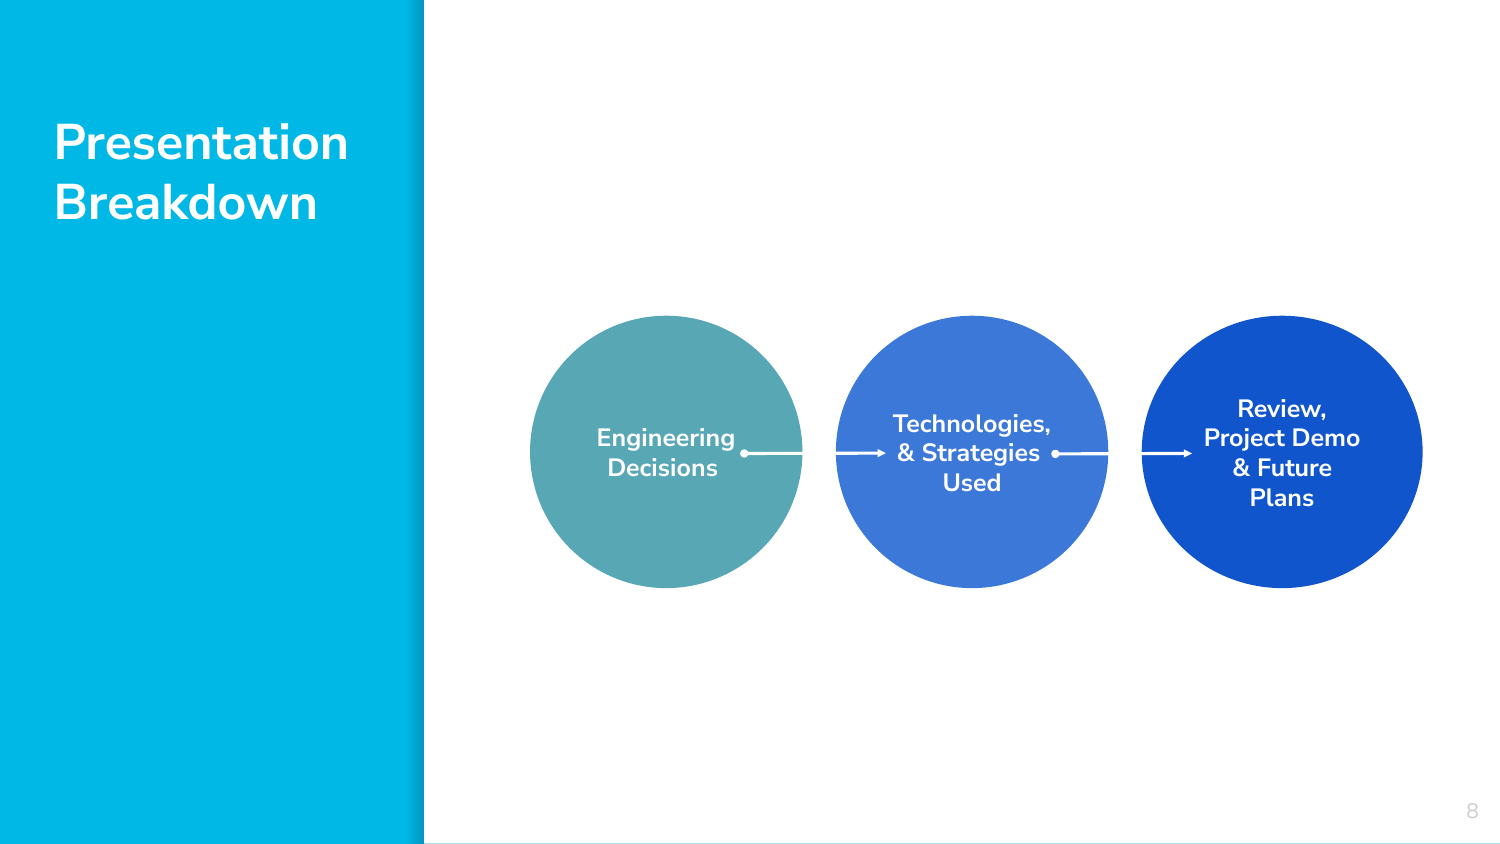

# Presentation Breakdown
Engineering
Decisions
Technologies, & Strategies
Used
Review, Project Demo & Future Plans
8